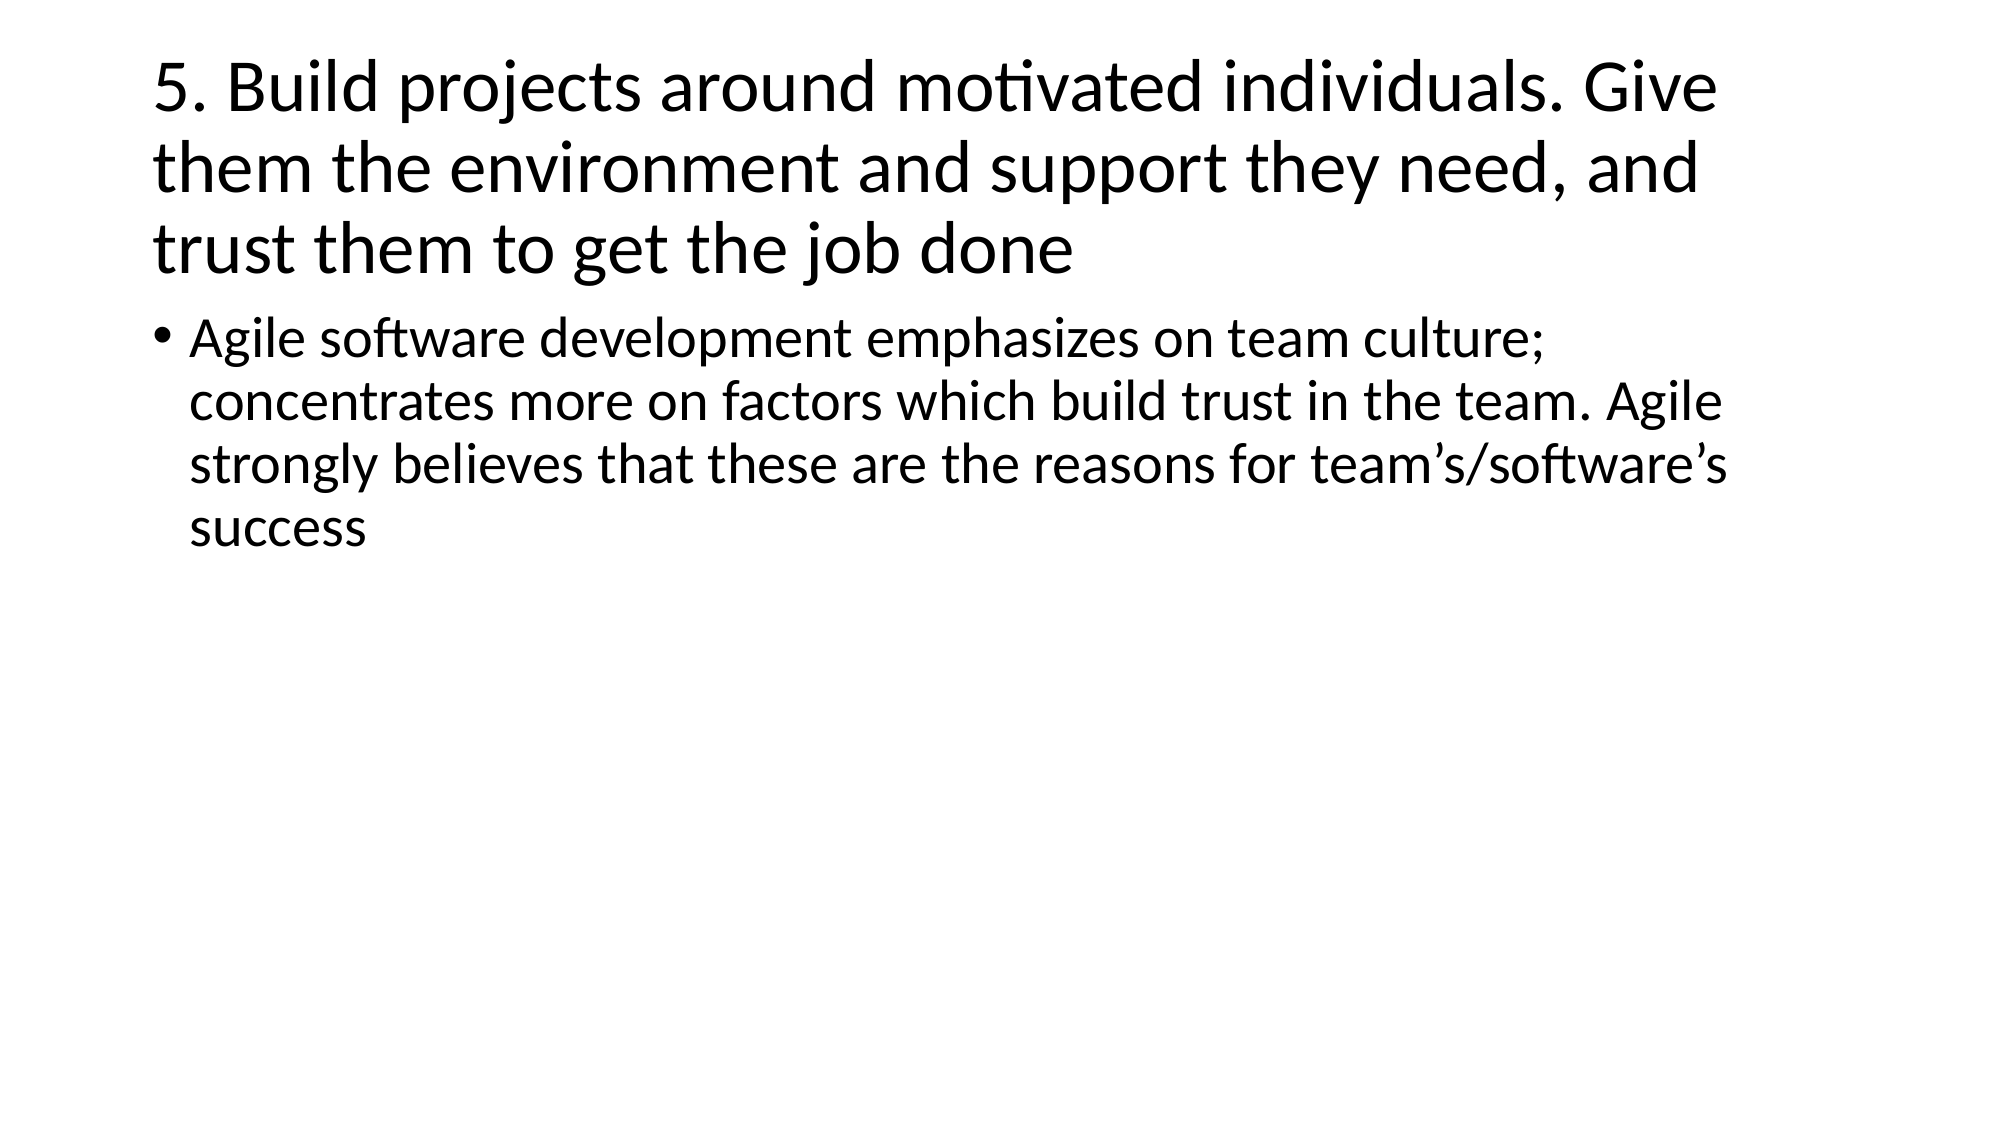

# 5. Build projects around motivated individuals. Give them the environment and support they need, and trust them to get the job done
Agile software development emphasizes on team culture; concentrates more on factors which build trust in the team. Agile strongly believes that these are the reasons for team’s/software’s success